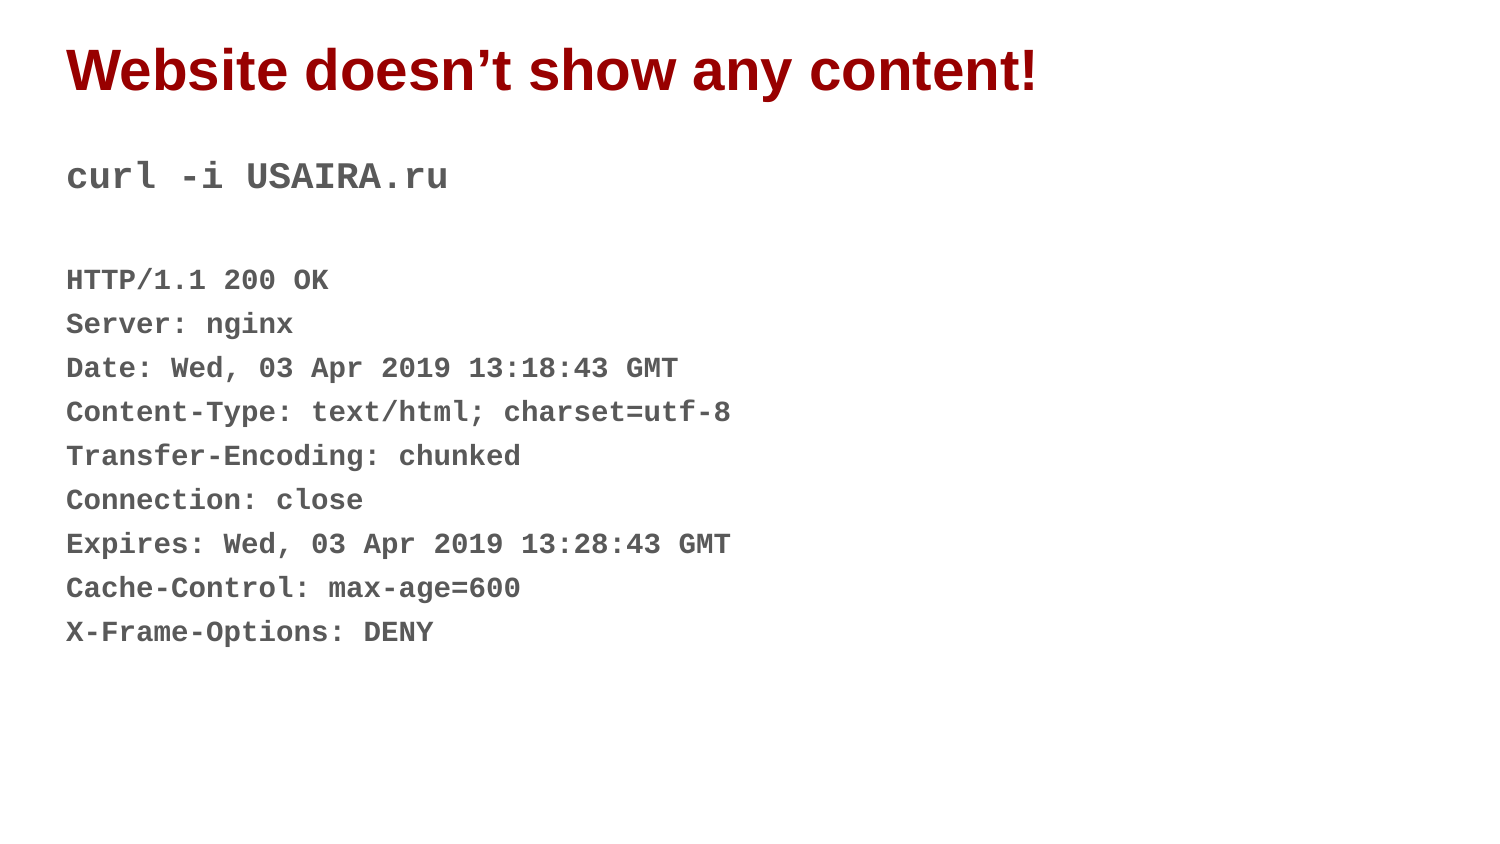

# Website doesn’t show any content!
curl -i USAIRA.ru

HTTP/1.1 200 OK
Server: nginx
Date: Wed, 03 Apr 2019 13:18:43 GMT
Content-Type: text/html; charset=utf-8
Transfer-Encoding: chunked
Connection: close
Expires: Wed, 03 Apr 2019 13:28:43 GMT
Cache-Control: max-age=600
X-Frame-Options: DENY